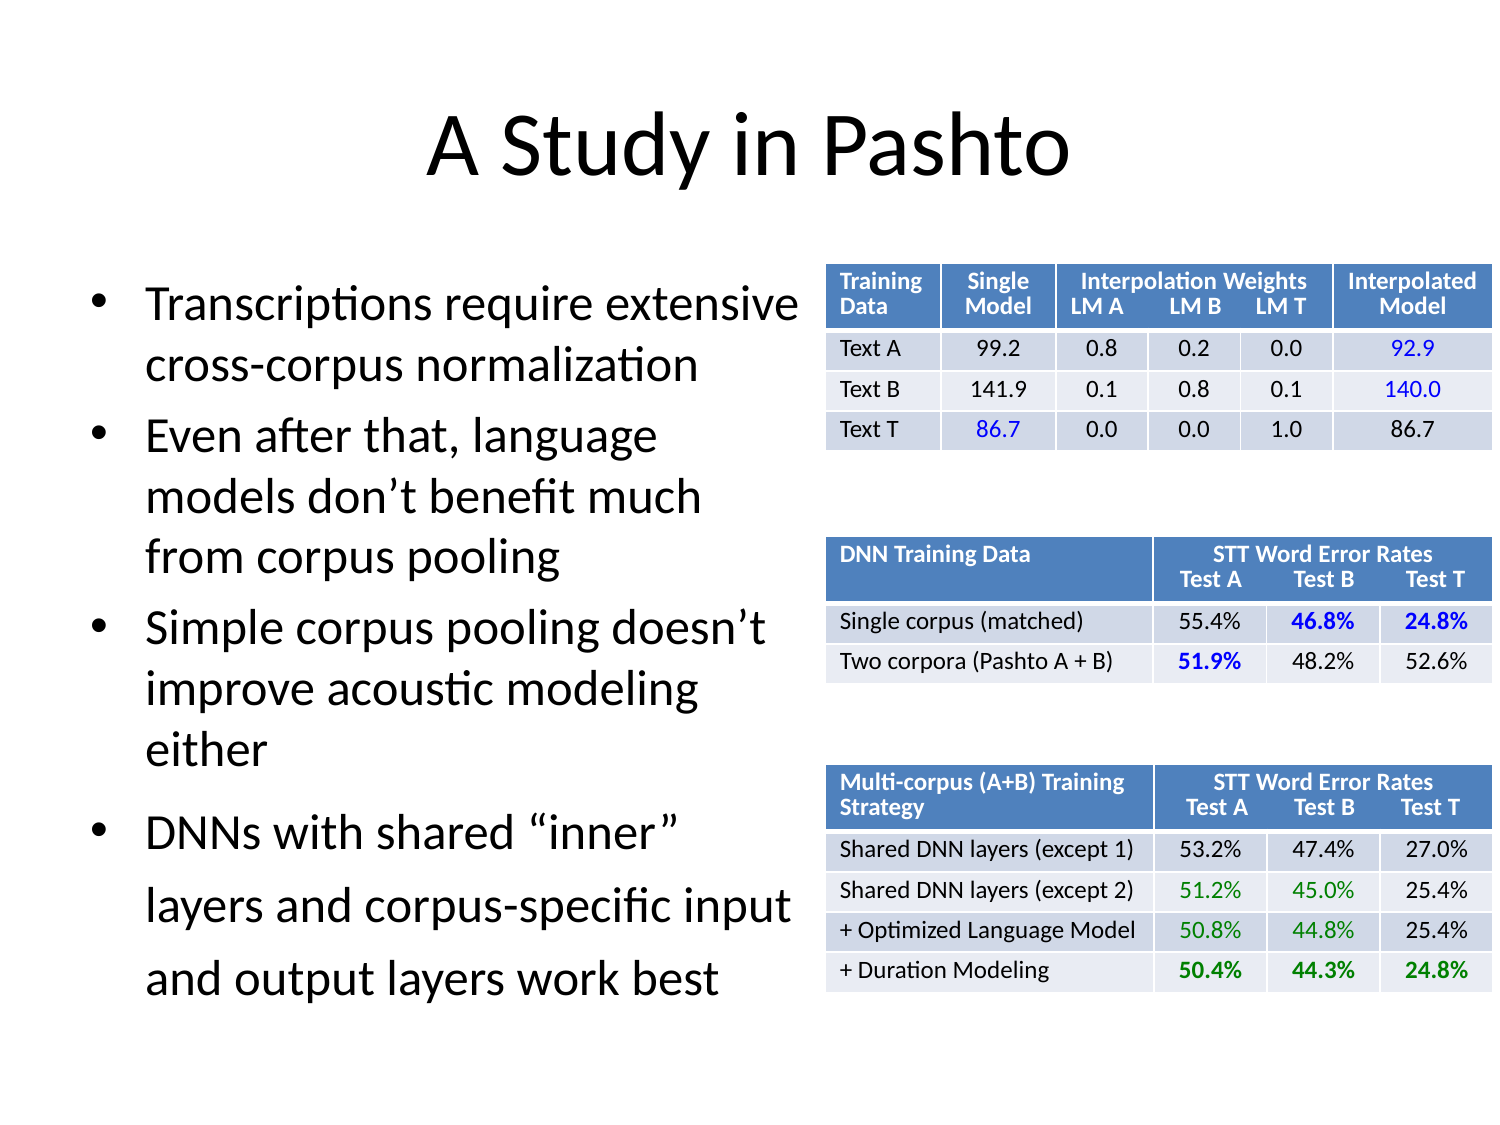

# A Study in Pashto
Transcriptions require extensive cross-corpus normalization
Even after that, language models don’t benefit much from corpus pooling
Simple corpus pooling doesn’t improve acoustic modeling either
DNNs with shared “inner” layers and corpus-specific input and output layers work best
| Training Data | Single Model | Interpolation Weights LM A LM B LM T |  |  | Interpolated Model |
| --- | --- | --- | --- | --- | --- |
| Text A | 99.2 | 0.8 | 0.2 | 0.0 | 92.9 |
| Text B | 141.9 | 0.1 | 0.8 | 0.1 | 140.0 |
| Text T | 86.7 | 0.0 | 0.0 | 1.0 | 86.7 |
| DNN Training Data | STT Word Error Rates Test A Test B Test T |  |  |
| --- | --- | --- | --- |
| Single corpus (matched) | 55.4% | 46.8% | 24.8% |
| Two corpora (Pashto A + B) | 51.9% | 48.2% | 52.6% |
| Multi-corpus (A+B) Training Strategy | STT Word Error Rates Test A Test B Test T |  |  |
| --- | --- | --- | --- |
| Shared DNN layers (except 1) | 53.2% | 47.4% | 27.0% |
| Shared DNN layers (except 2) | 51.2% | 45.0% | 25.4% |
| + Optimized Language Model | 50.8% | 44.8% | 25.4% |
| + Duration Modeling | 50.4% | 44.3% | 24.8% |